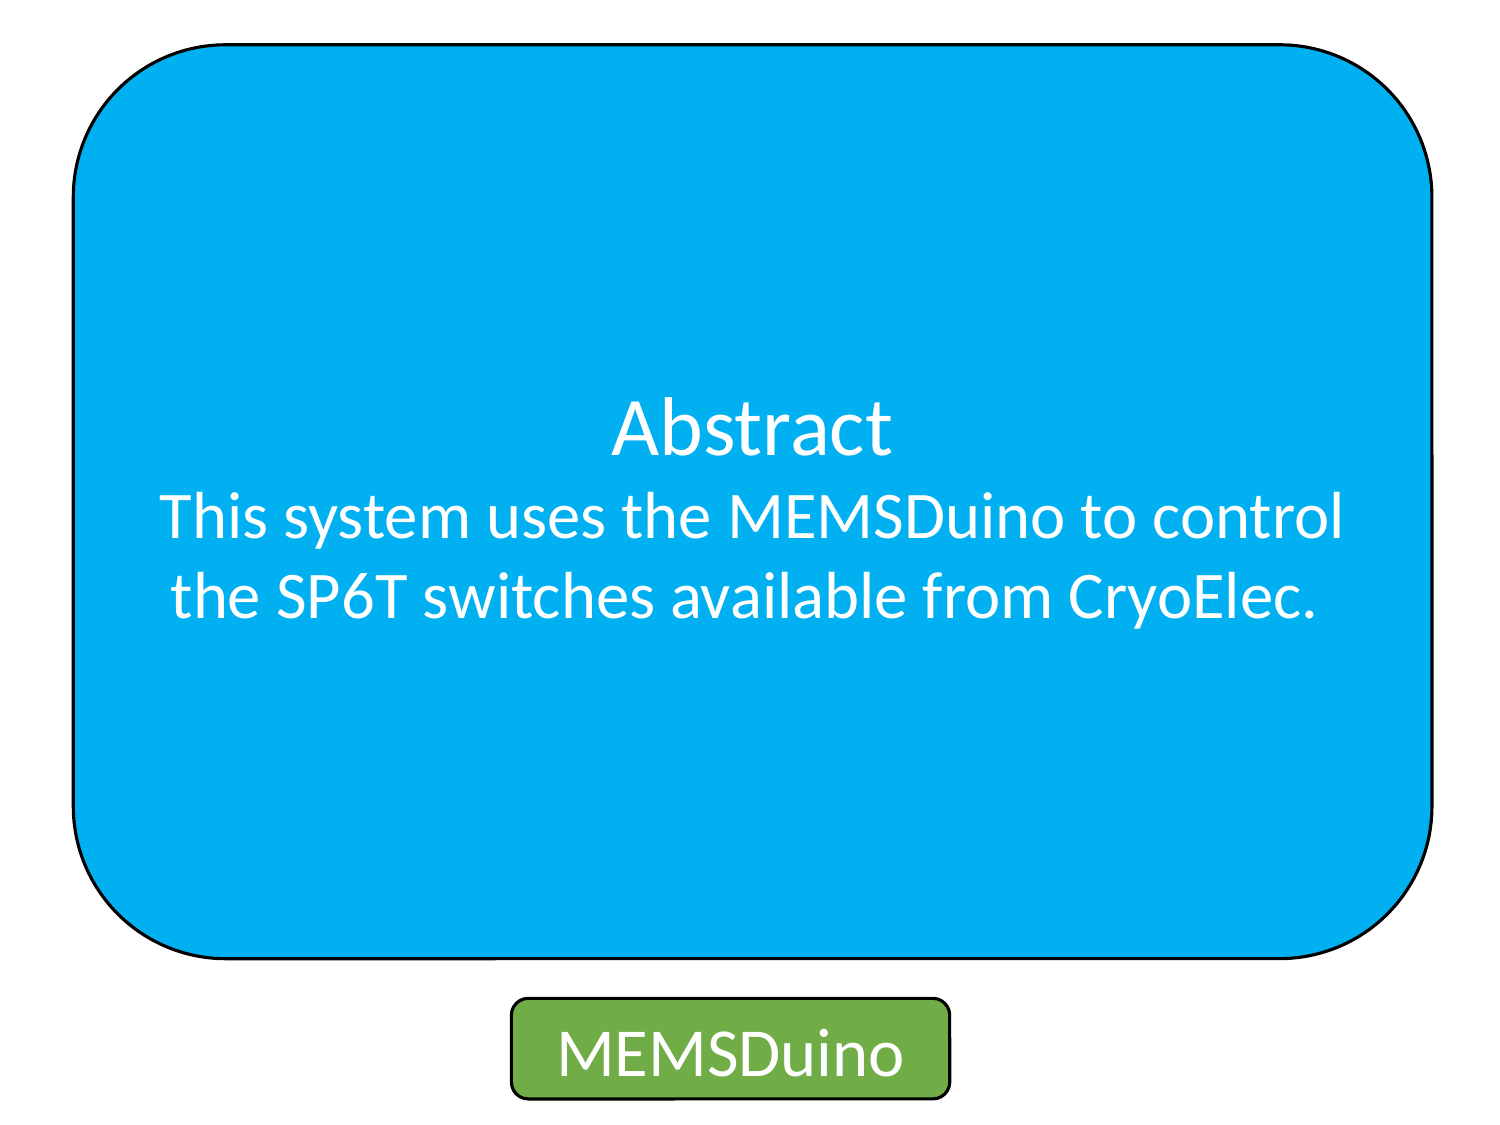

Abstract
This system uses the MEMSDuino to control the SP6T switches available from CryoElec.
MEMSDuino